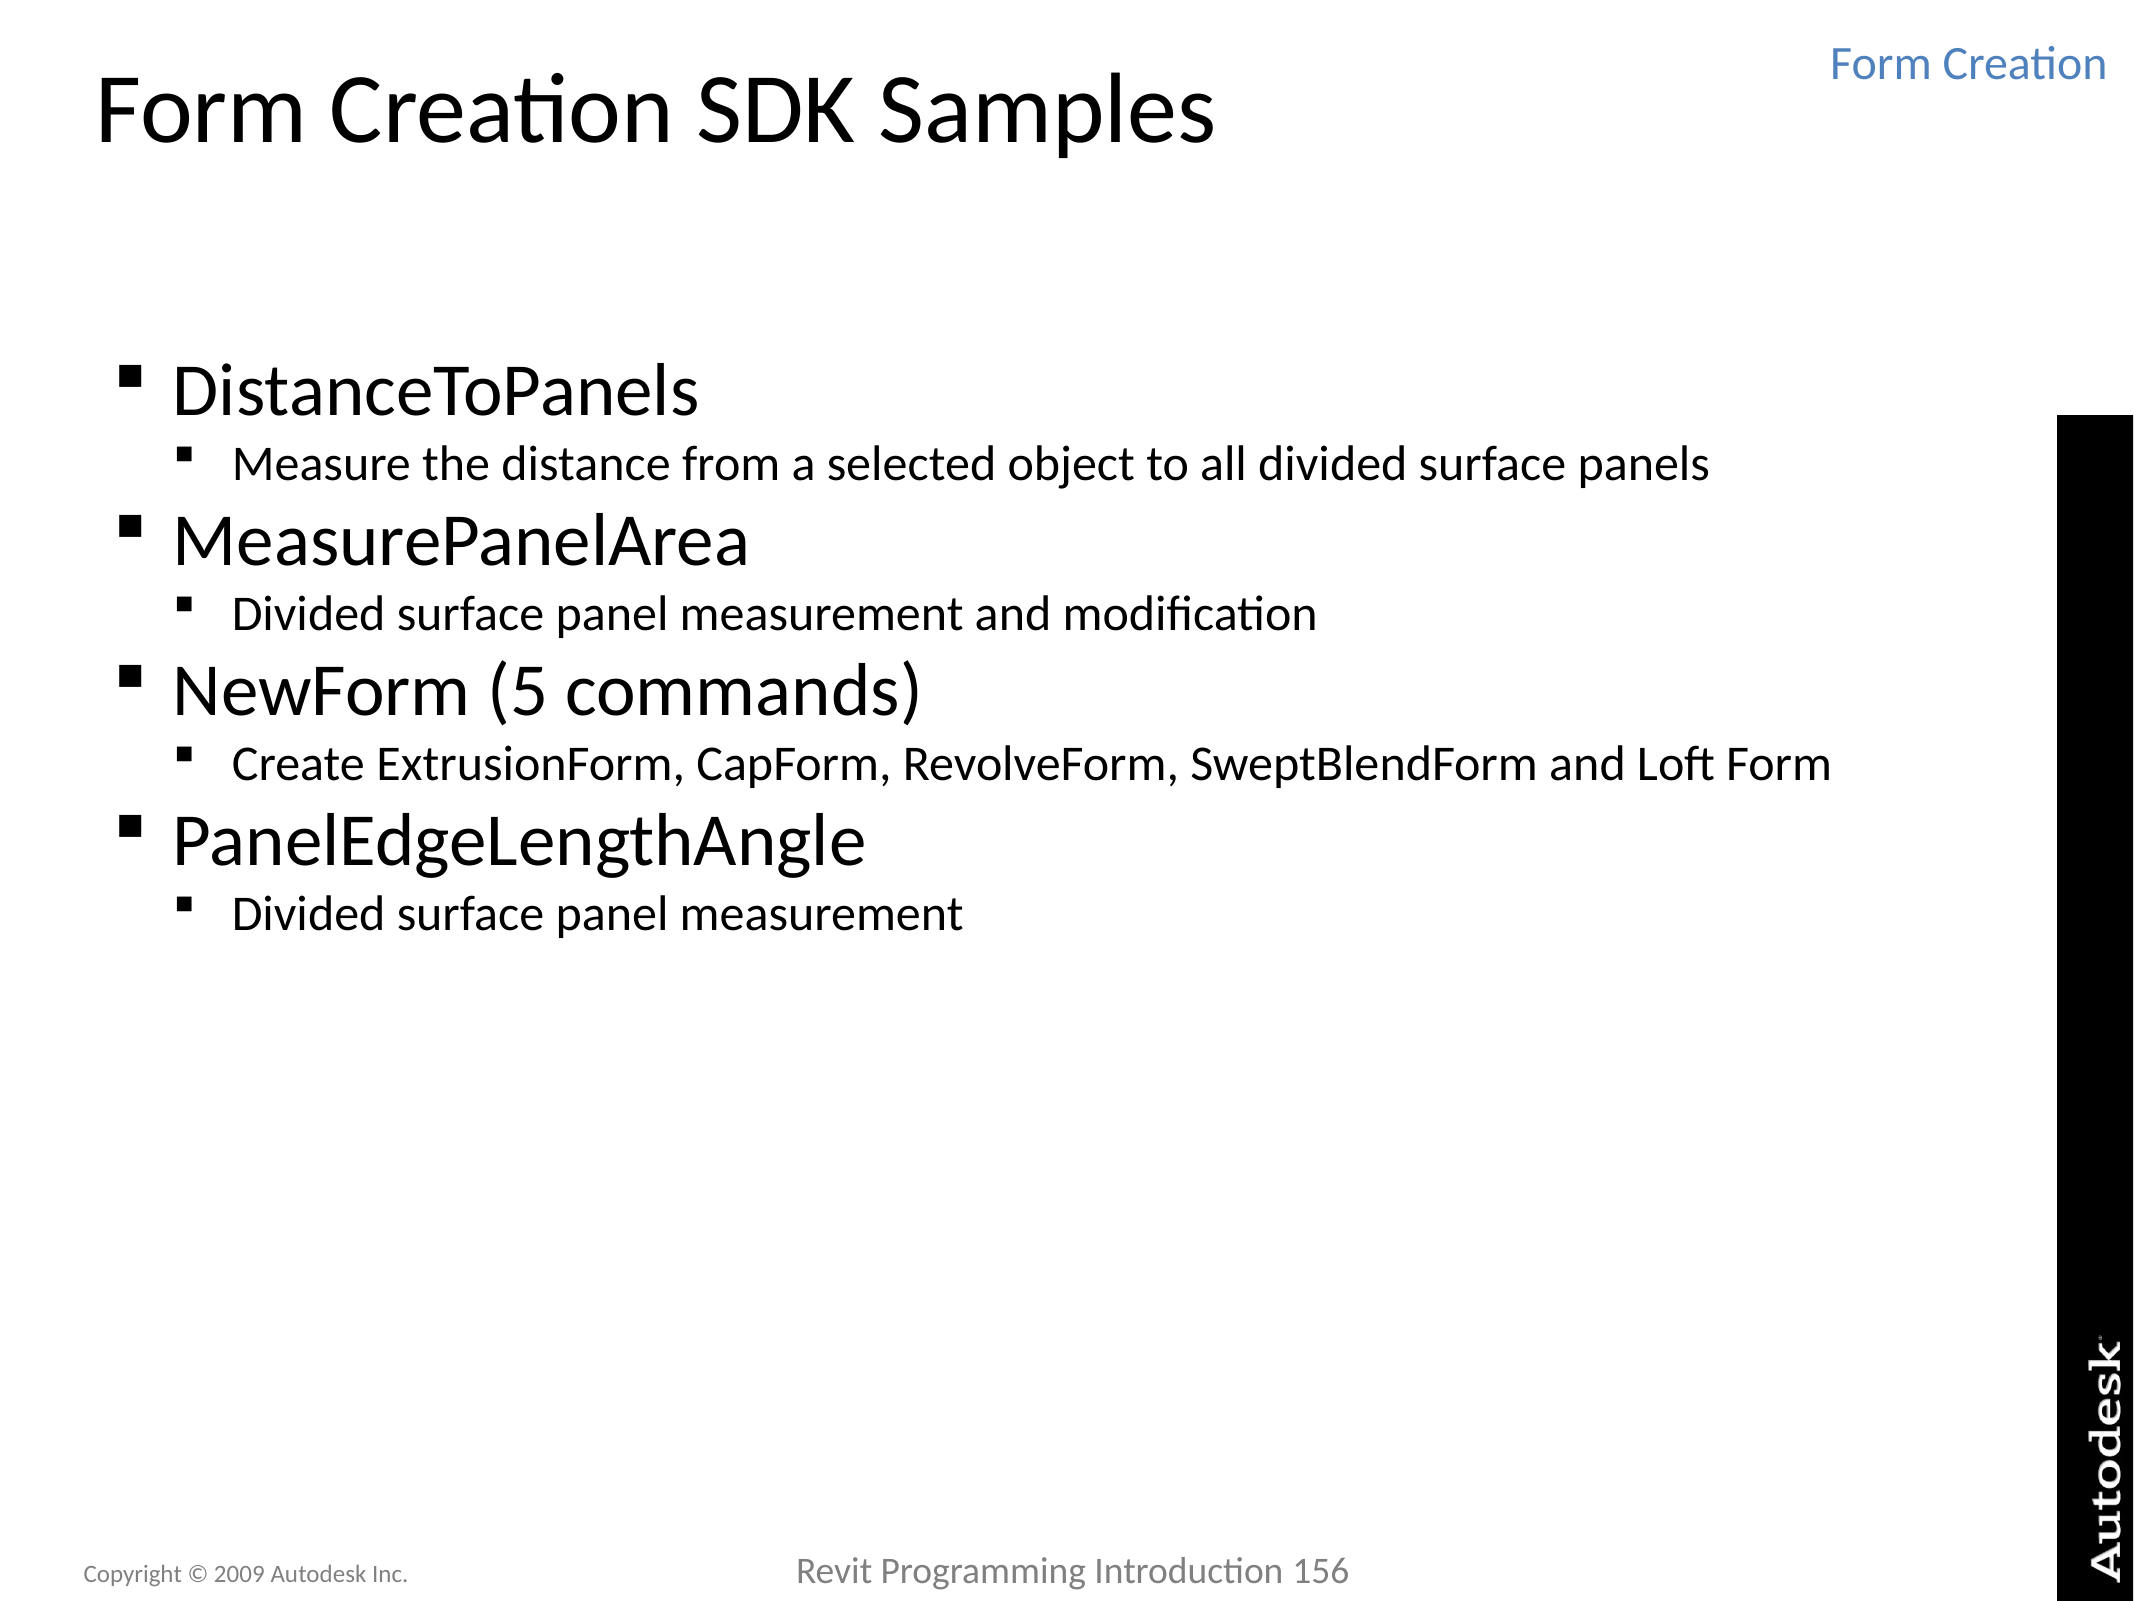

# Form Creation SDK Samples
Form Creation
DistanceToPanels
Measure the distance from a selected object to all divided surface panels
MeasurePanelArea
Divided surface panel measurement and modification
NewForm (5 commands)
Create ExtrusionForm, CapForm, RevolveForm, SweptBlendForm and Loft Form
PanelEdgeLengthAngle
Divided surface panel measurement